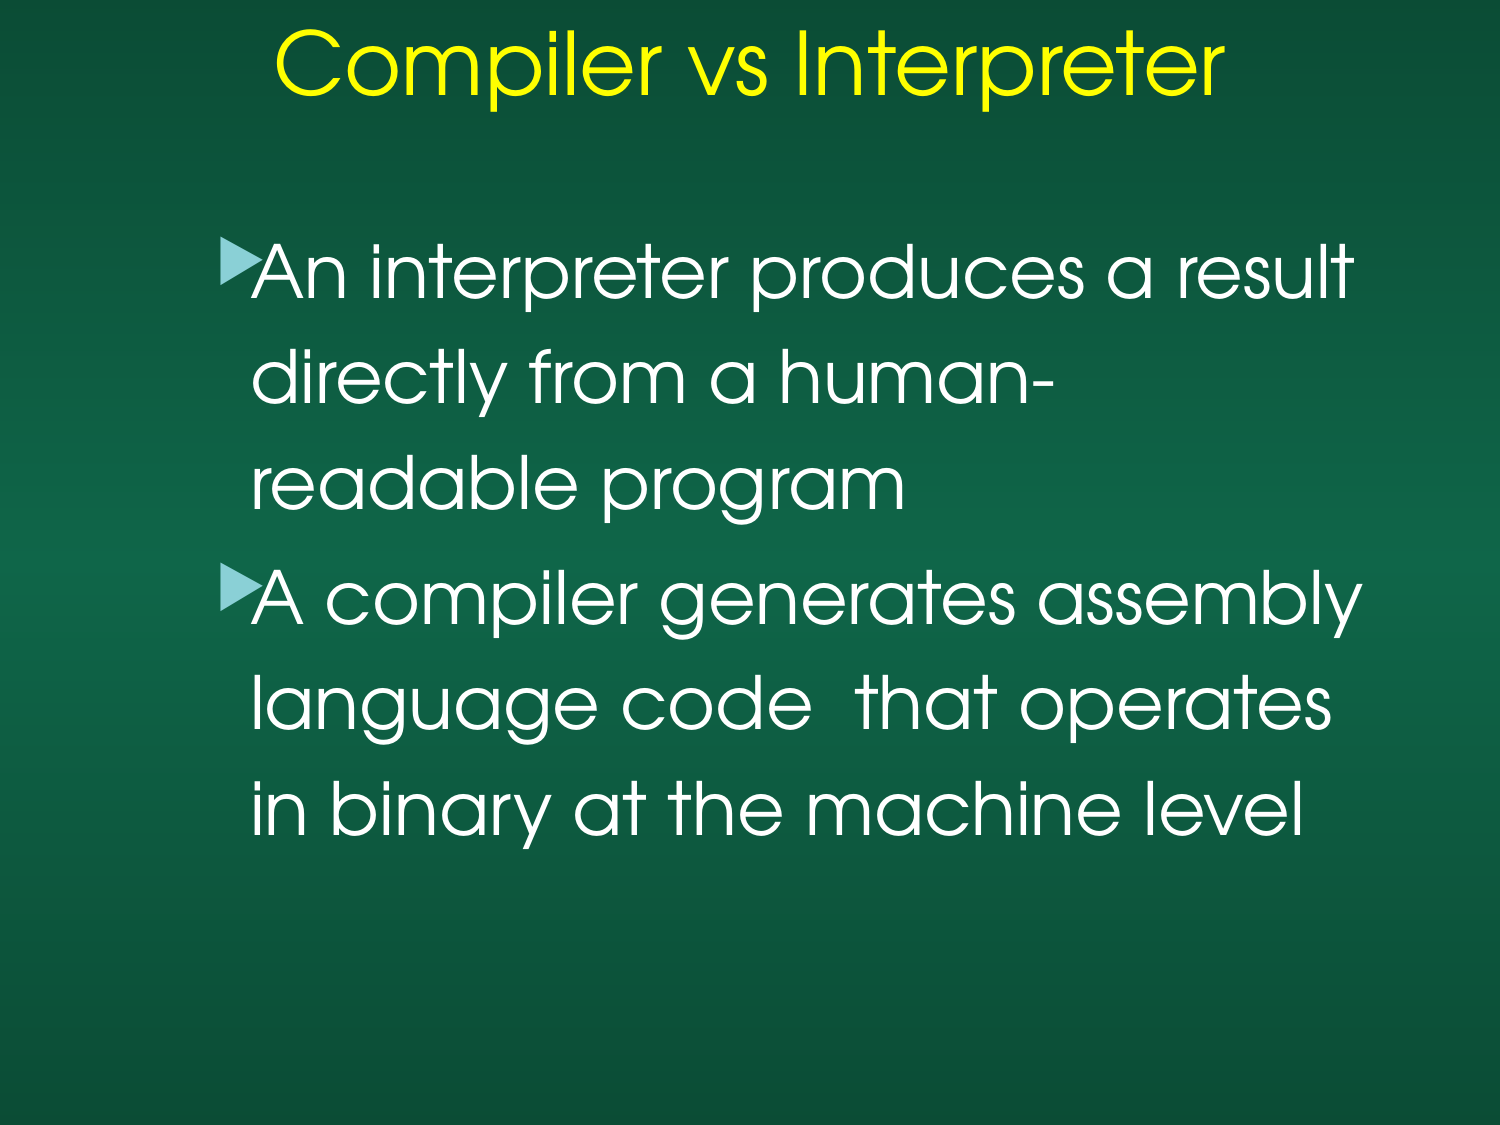

# Compiler vs Interpreter
An interpreter produces a result directly from a human-readable program
A compiler generates assembly language code  that operates in binary at the machine level